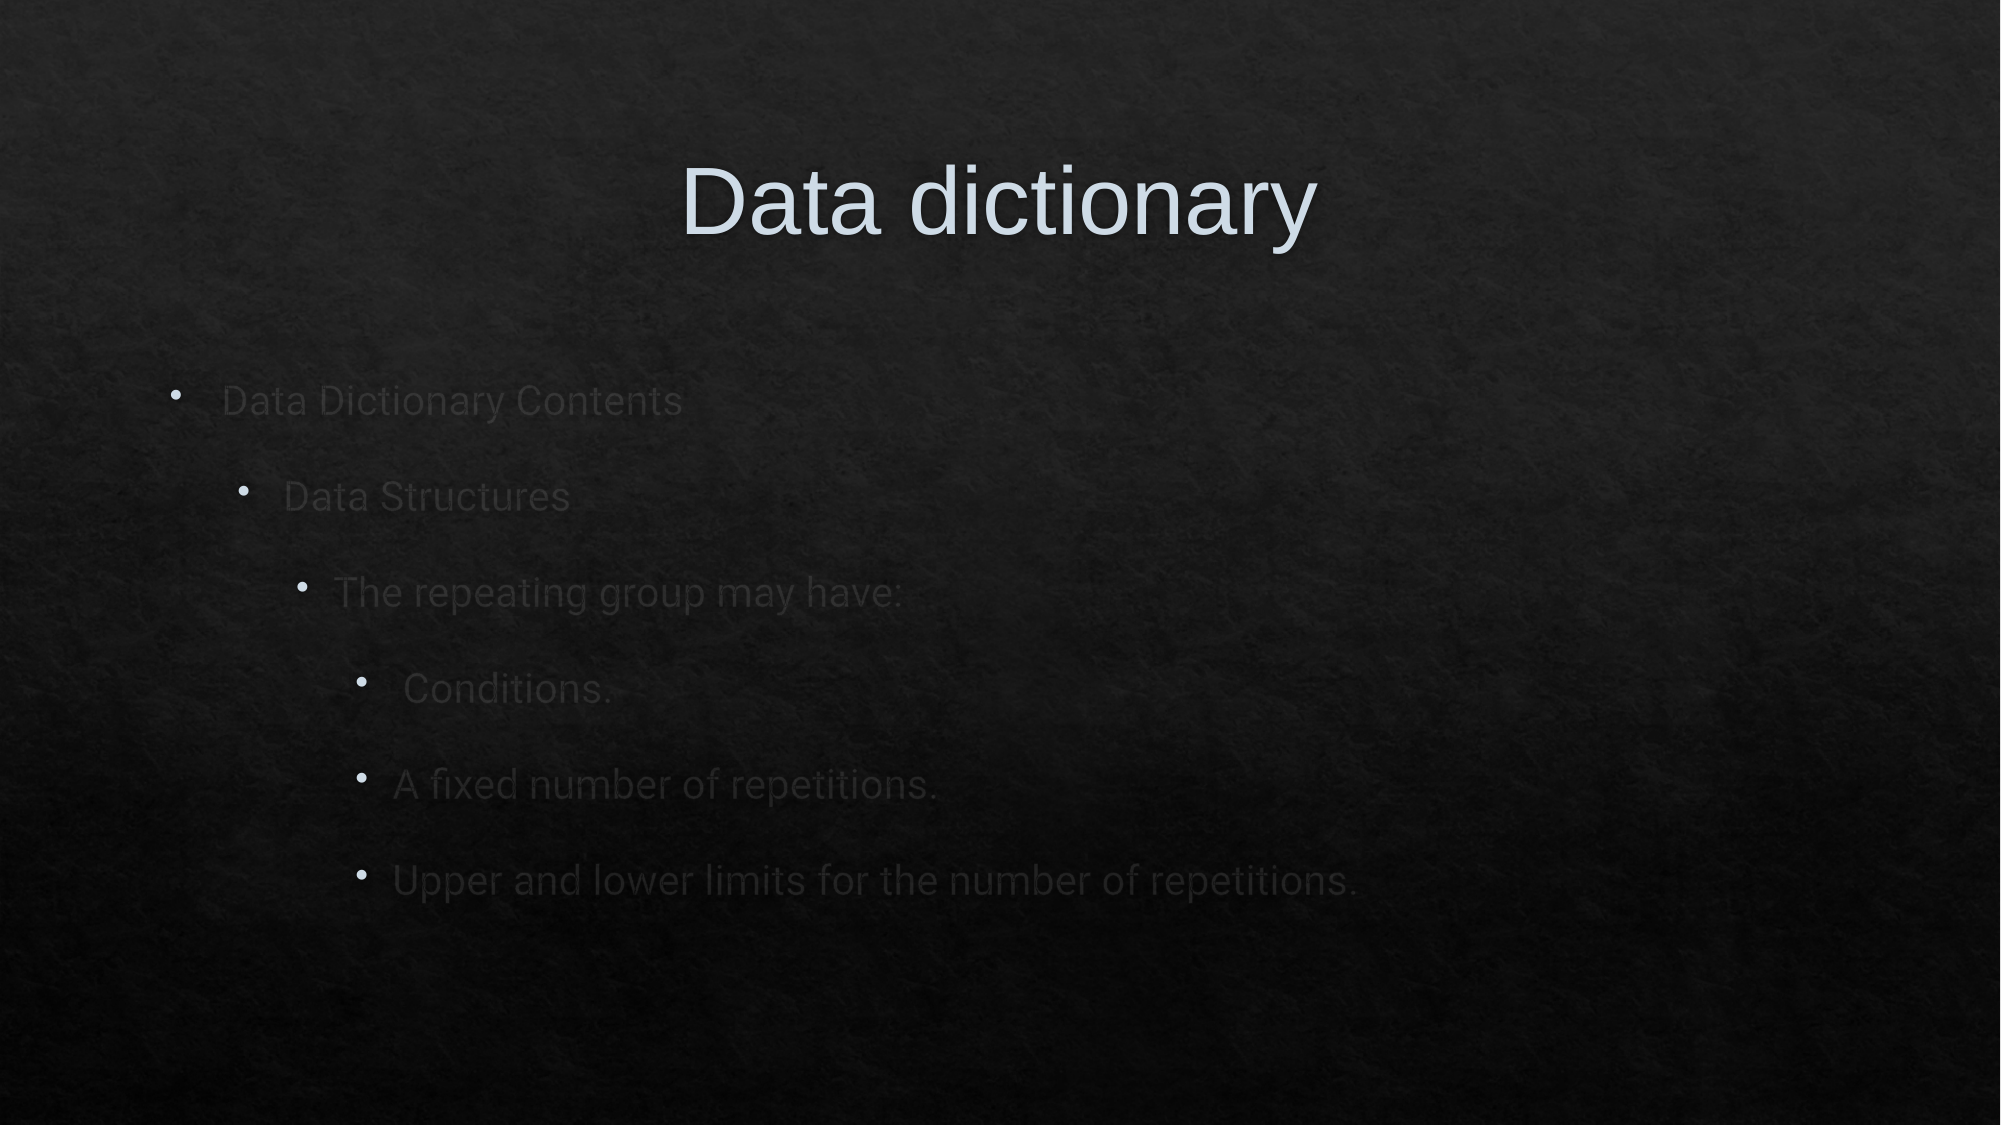

# Data dictionary
Data Dictionary Contents
Data Structures
The repeating group may have:
 Conditions.
A fixed number of repetitions.
Upper and lower limits for the number of repetitions.